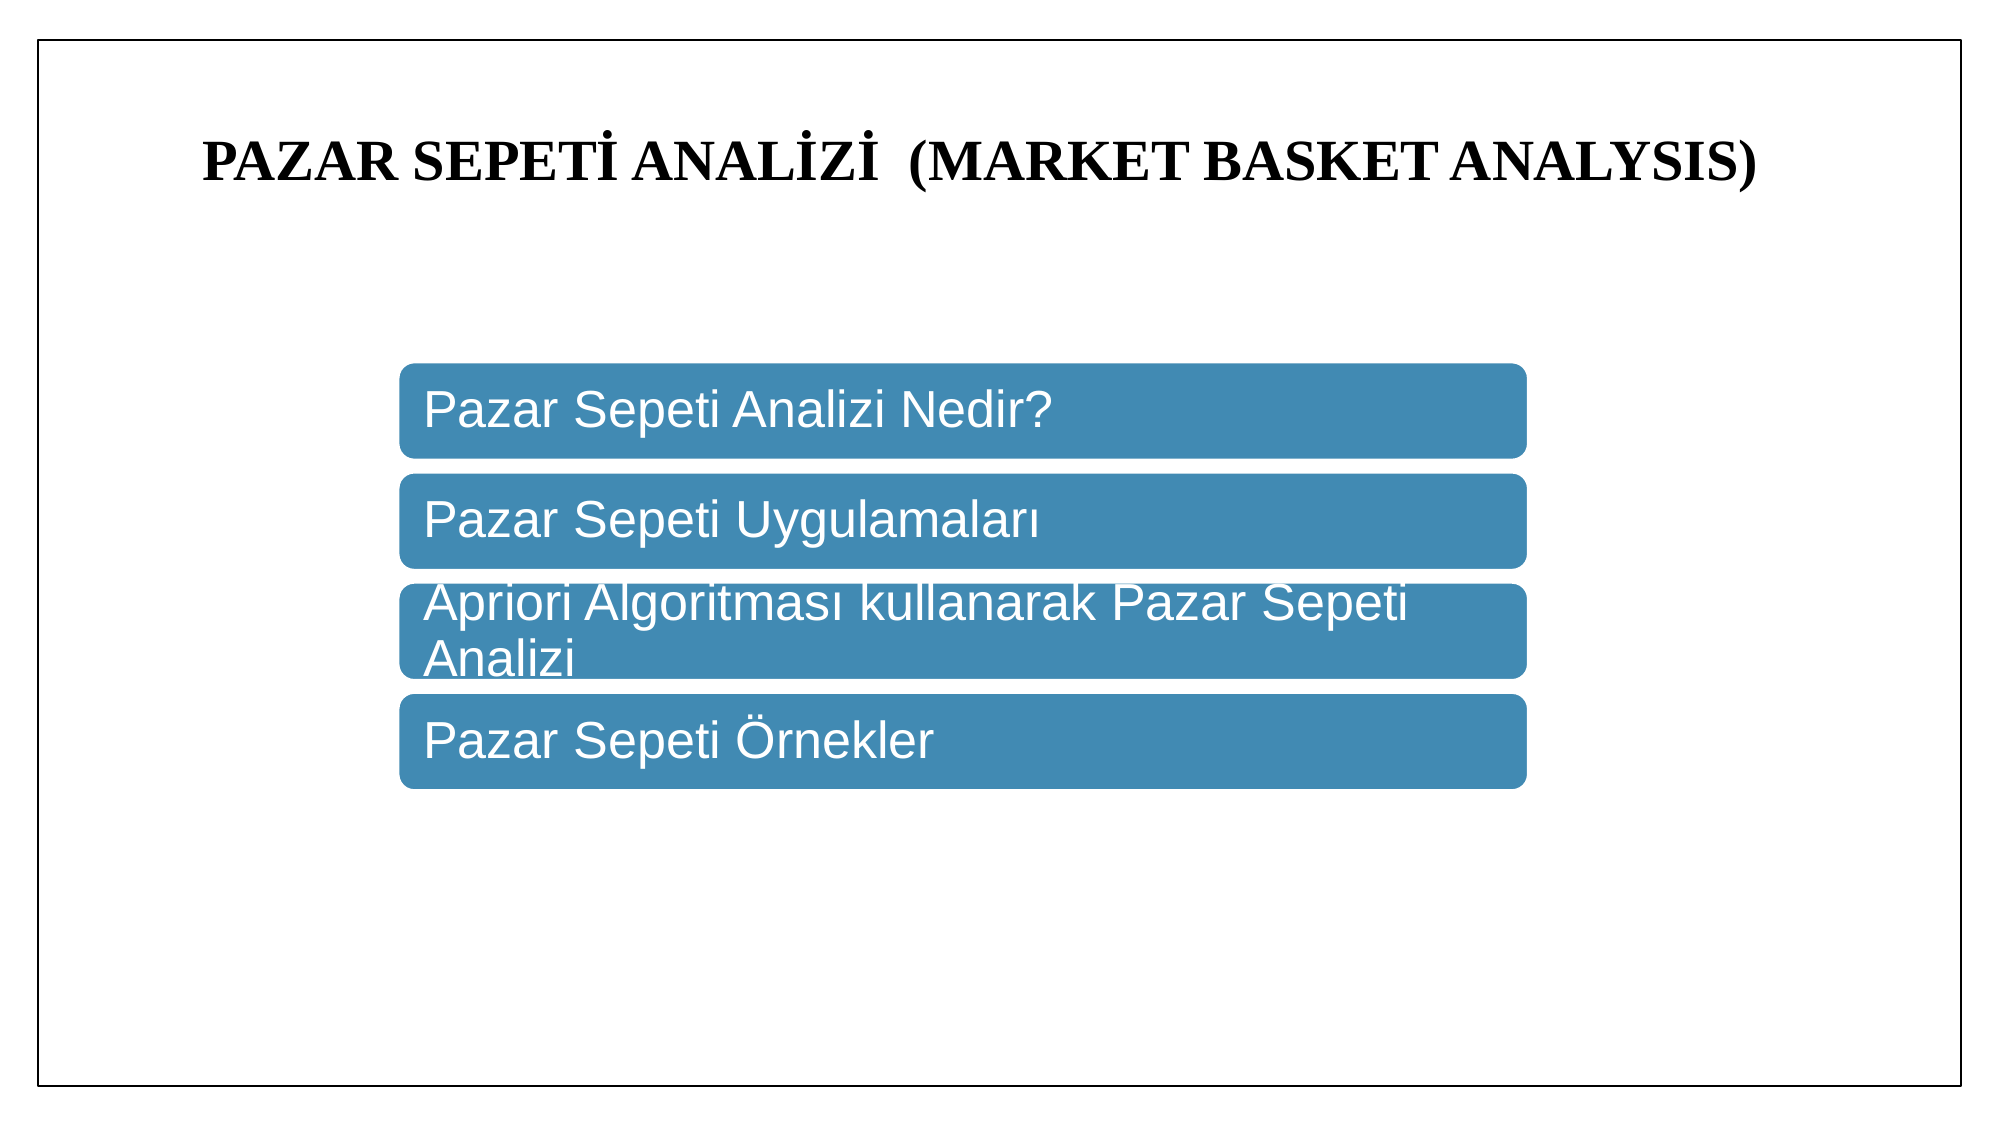

# PAZAR SEPETİ ANALİZİ  (MARKET BASKET ANALYSIS)
Pazar Sepeti Analizi Nedir?
Pazar Sepeti Uygulamaları
Apriori Algoritması kullanarak Pazar Sepeti Analizi
Pazar Sepeti Örnekler